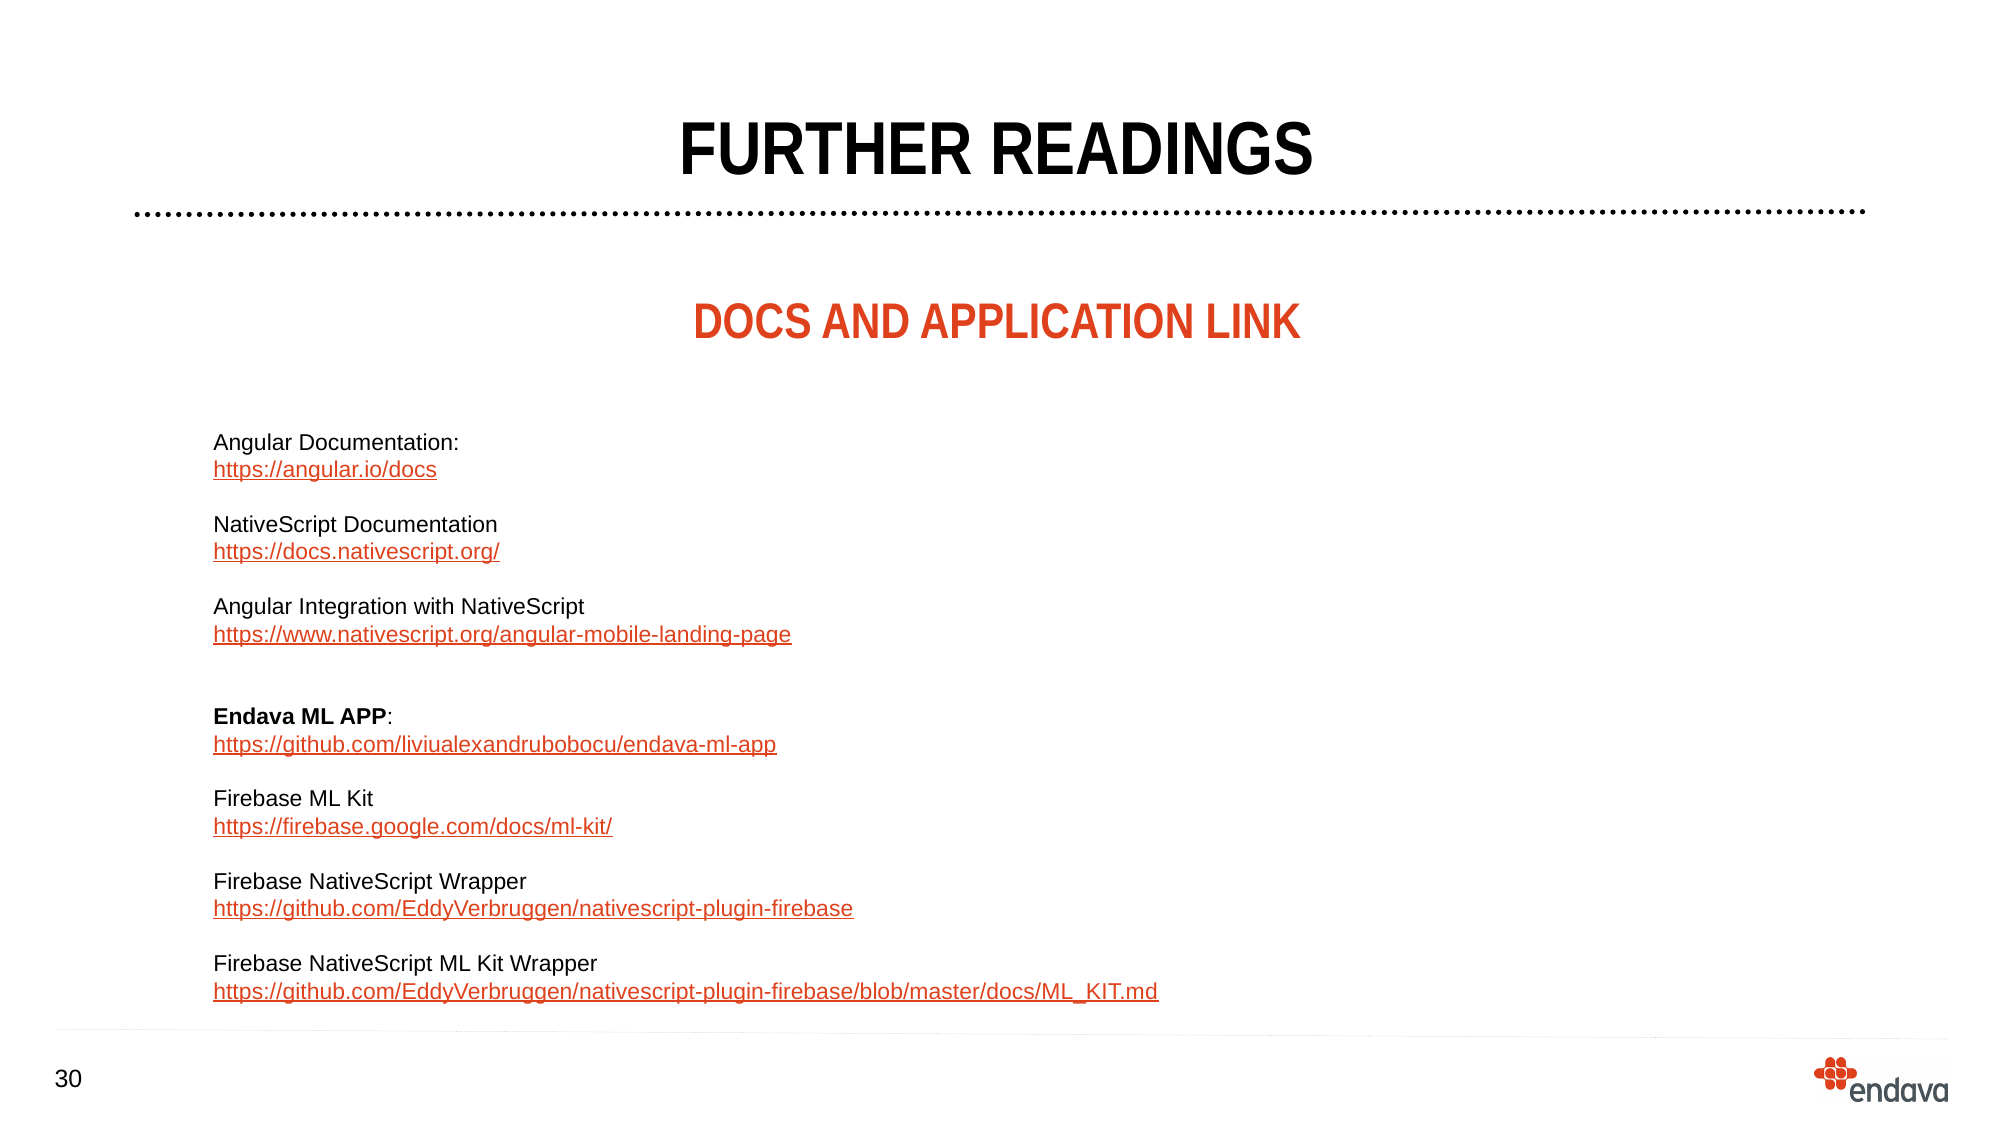

# Further Readings
Docs and Application Link
Angular Documentation:
https://angular.io/docs

NativeScript Documentation
https://docs.nativescript.org/

Angular Integration with NativeScript
https://www.nativescript.org/angular-mobile-landing-page

Endava ML APP:
https://github.com/liviualexandrubobocu/endava-ml-app

Firebase ML Kit
https://firebase.google.com/docs/ml-kit/

Firebase NativeScript Wrapper
https://github.com/EddyVerbruggen/nativescript-plugin-firebase

Firebase NativeScript ML Kit Wrapper
https://github.com/EddyVerbruggen/nativescript-plugin-firebase/blob/master/docs/ML_KIT.md